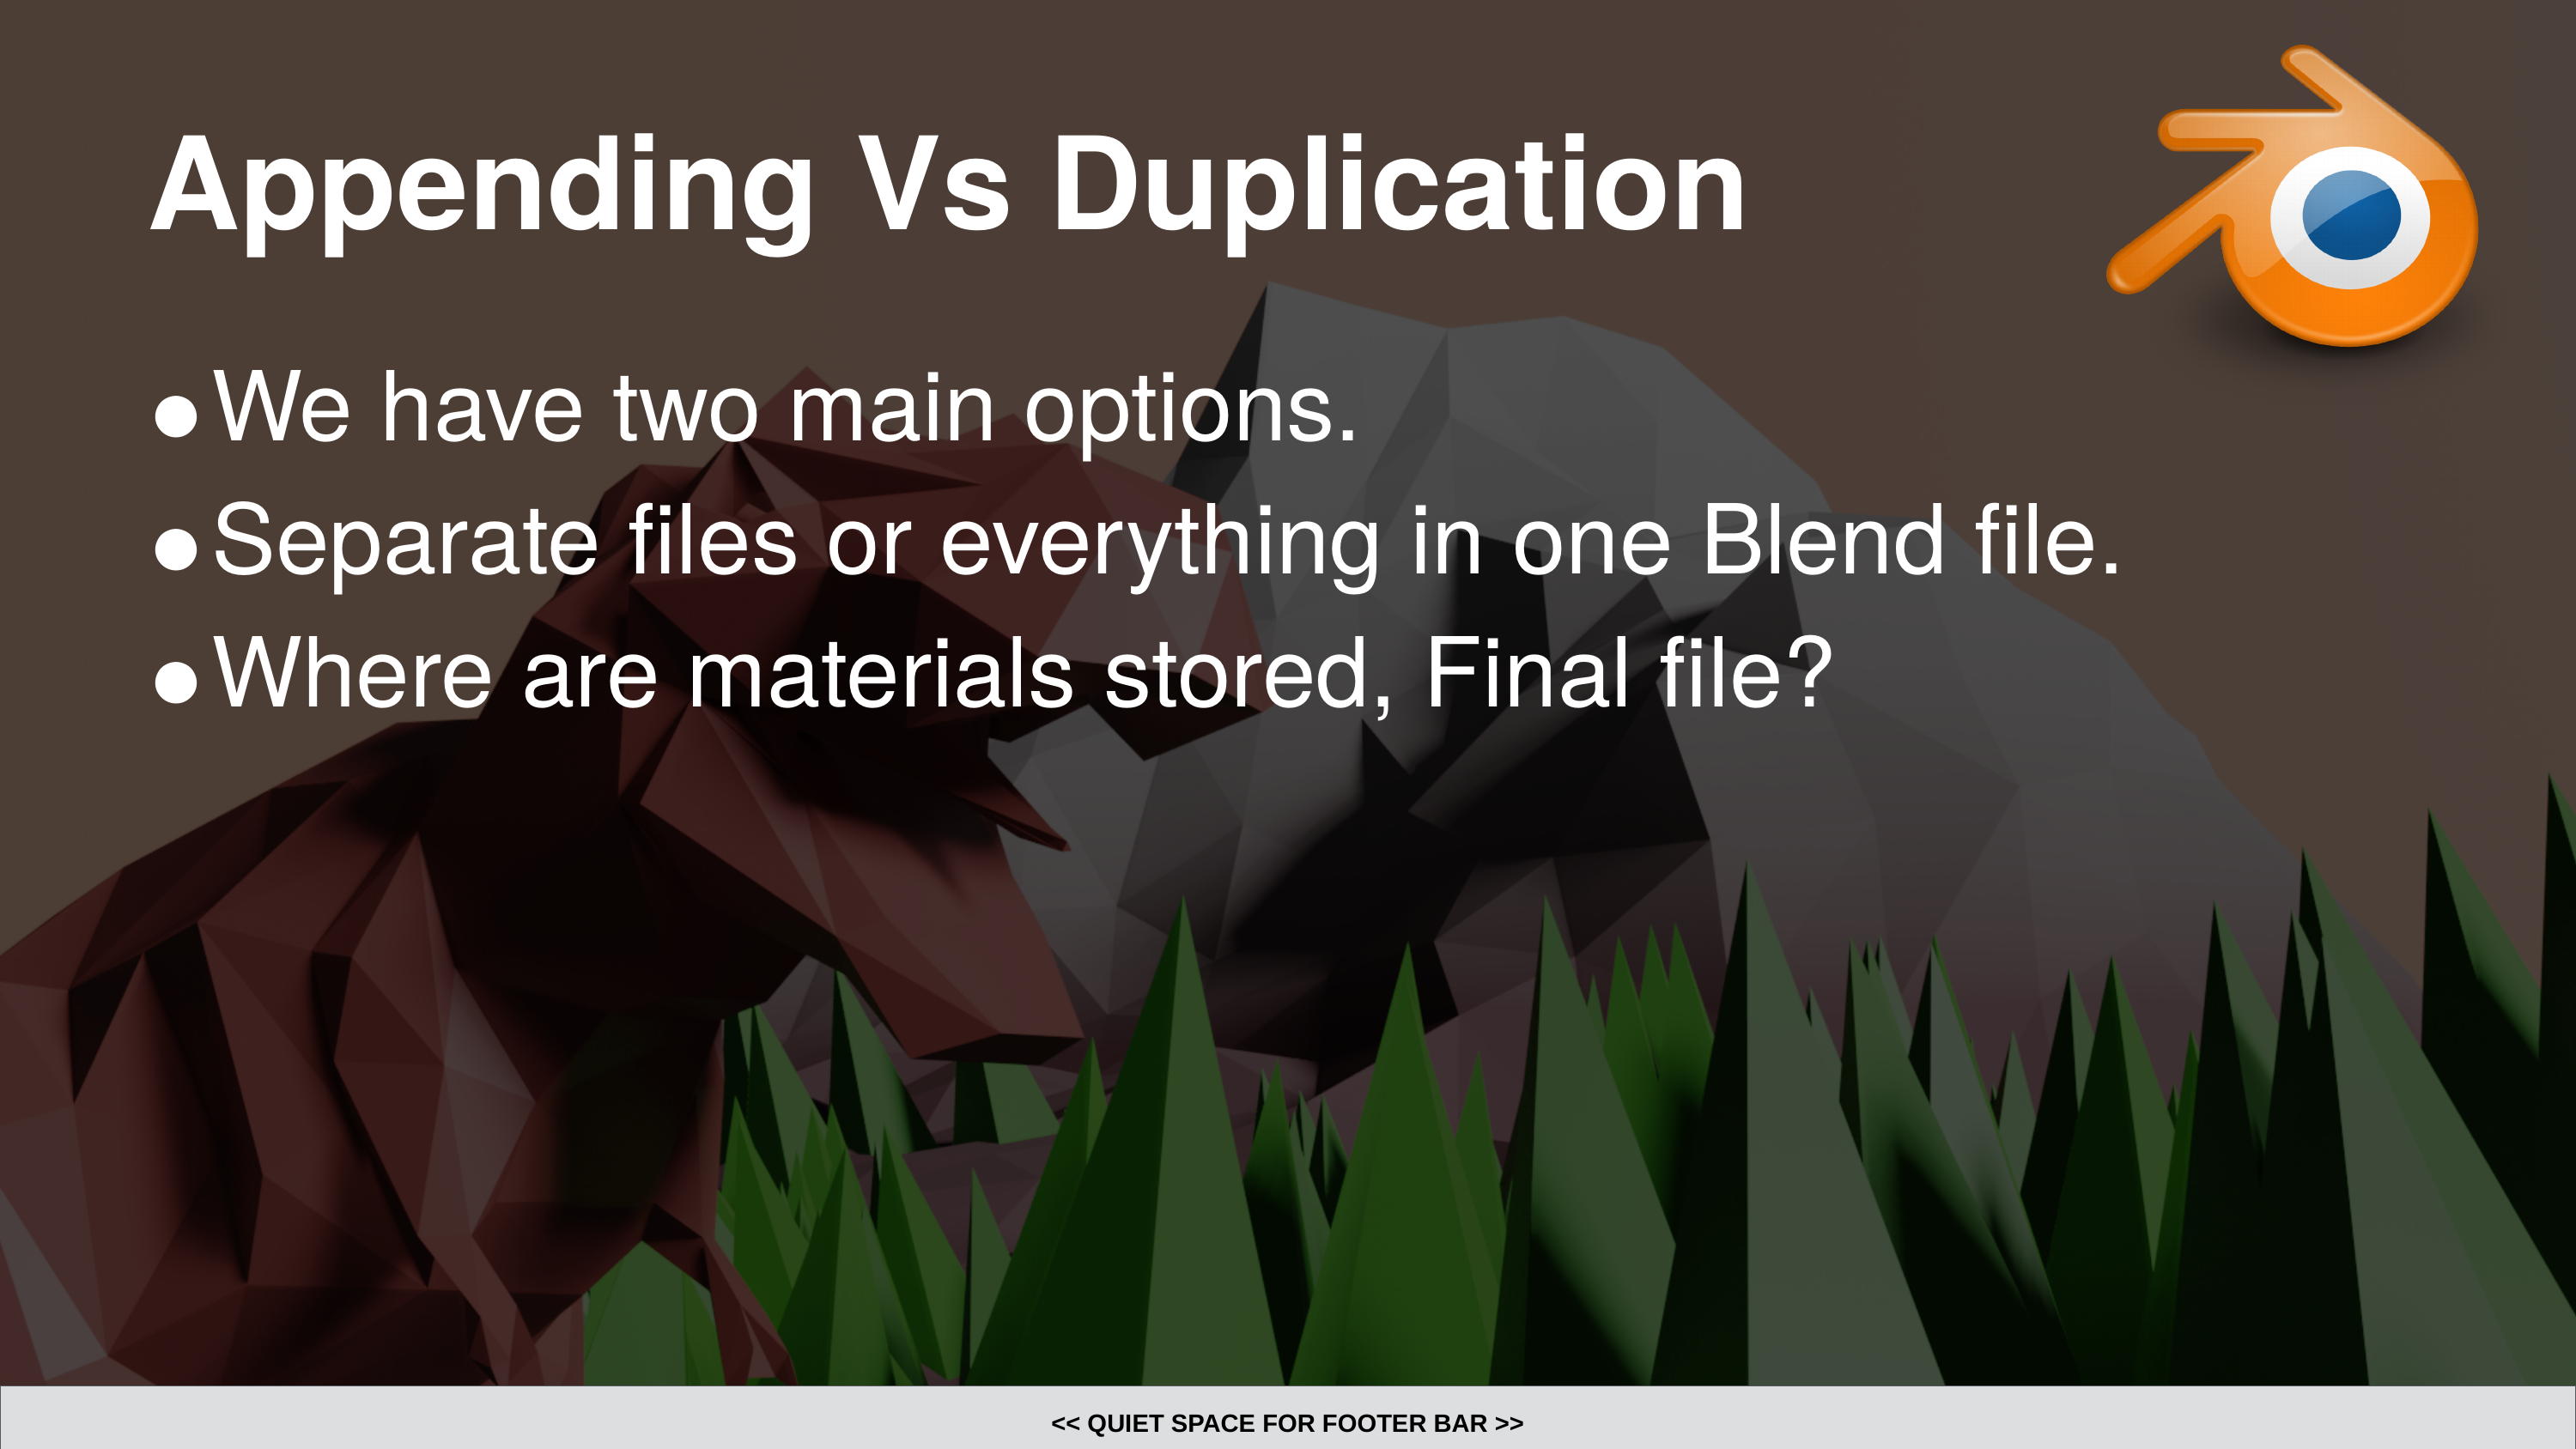

# Appending Vs Duplication

We have two main options.
Separate files or everything in one Blend file.
Where are materials stored, Final file?